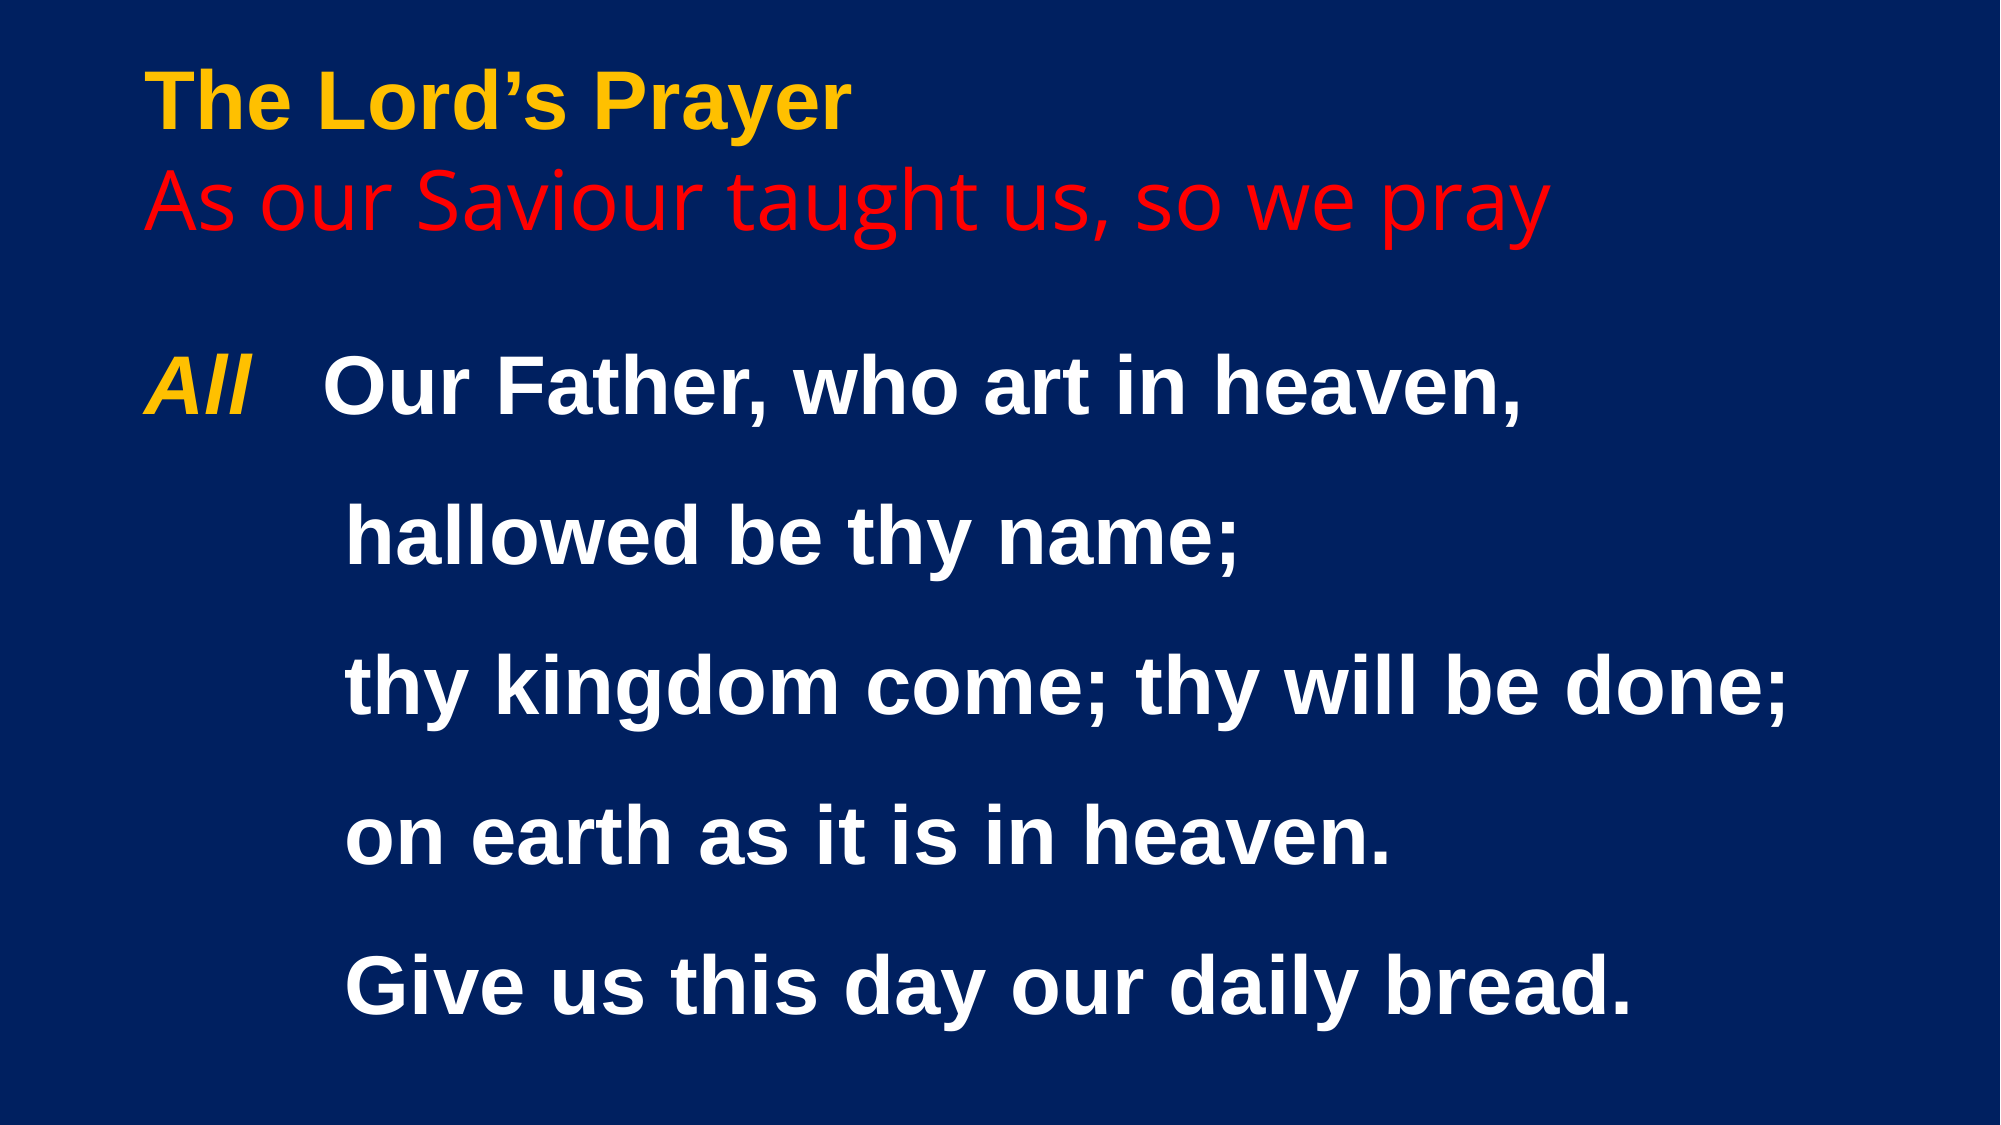

The Lord’s Prayer
As our Saviour taught us, so we pray

All   Our Father, who art in heaven,
	hallowed be thy name;
	thy kingdom come; thy will be done;
	on earth as it is in heaven.
	Give us this day our daily bread.